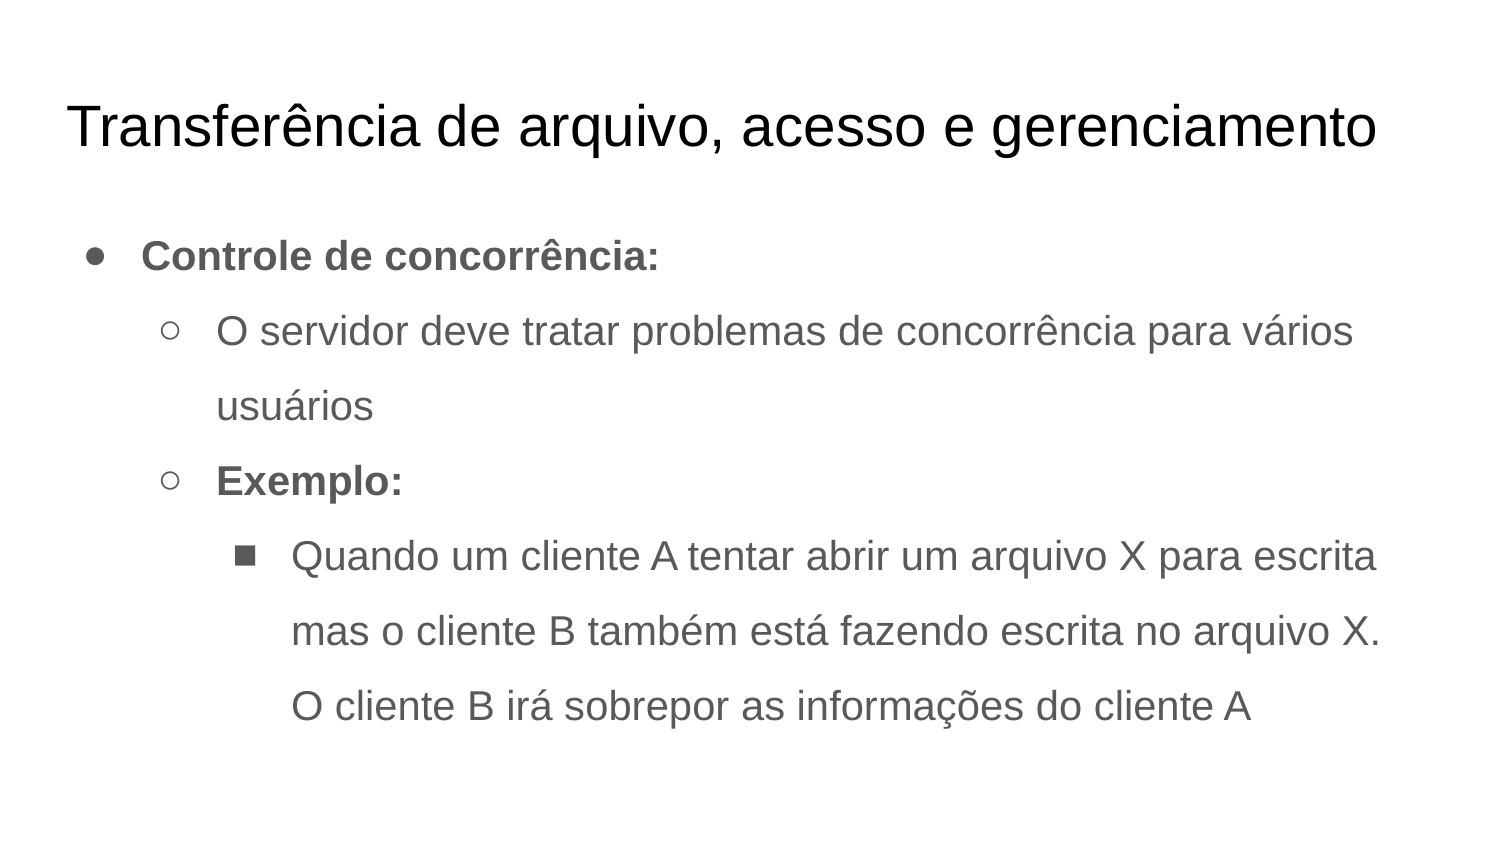

# Transferência de arquivo, acesso e gerenciamento
Controle de concorrência:
O servidor deve tratar problemas de concorrência para vários usuários
Exemplo:
Quando um cliente A tentar abrir um arquivo X para escrita mas o cliente B também está fazendo escrita no arquivo X. O cliente B irá sobrepor as informações do cliente A